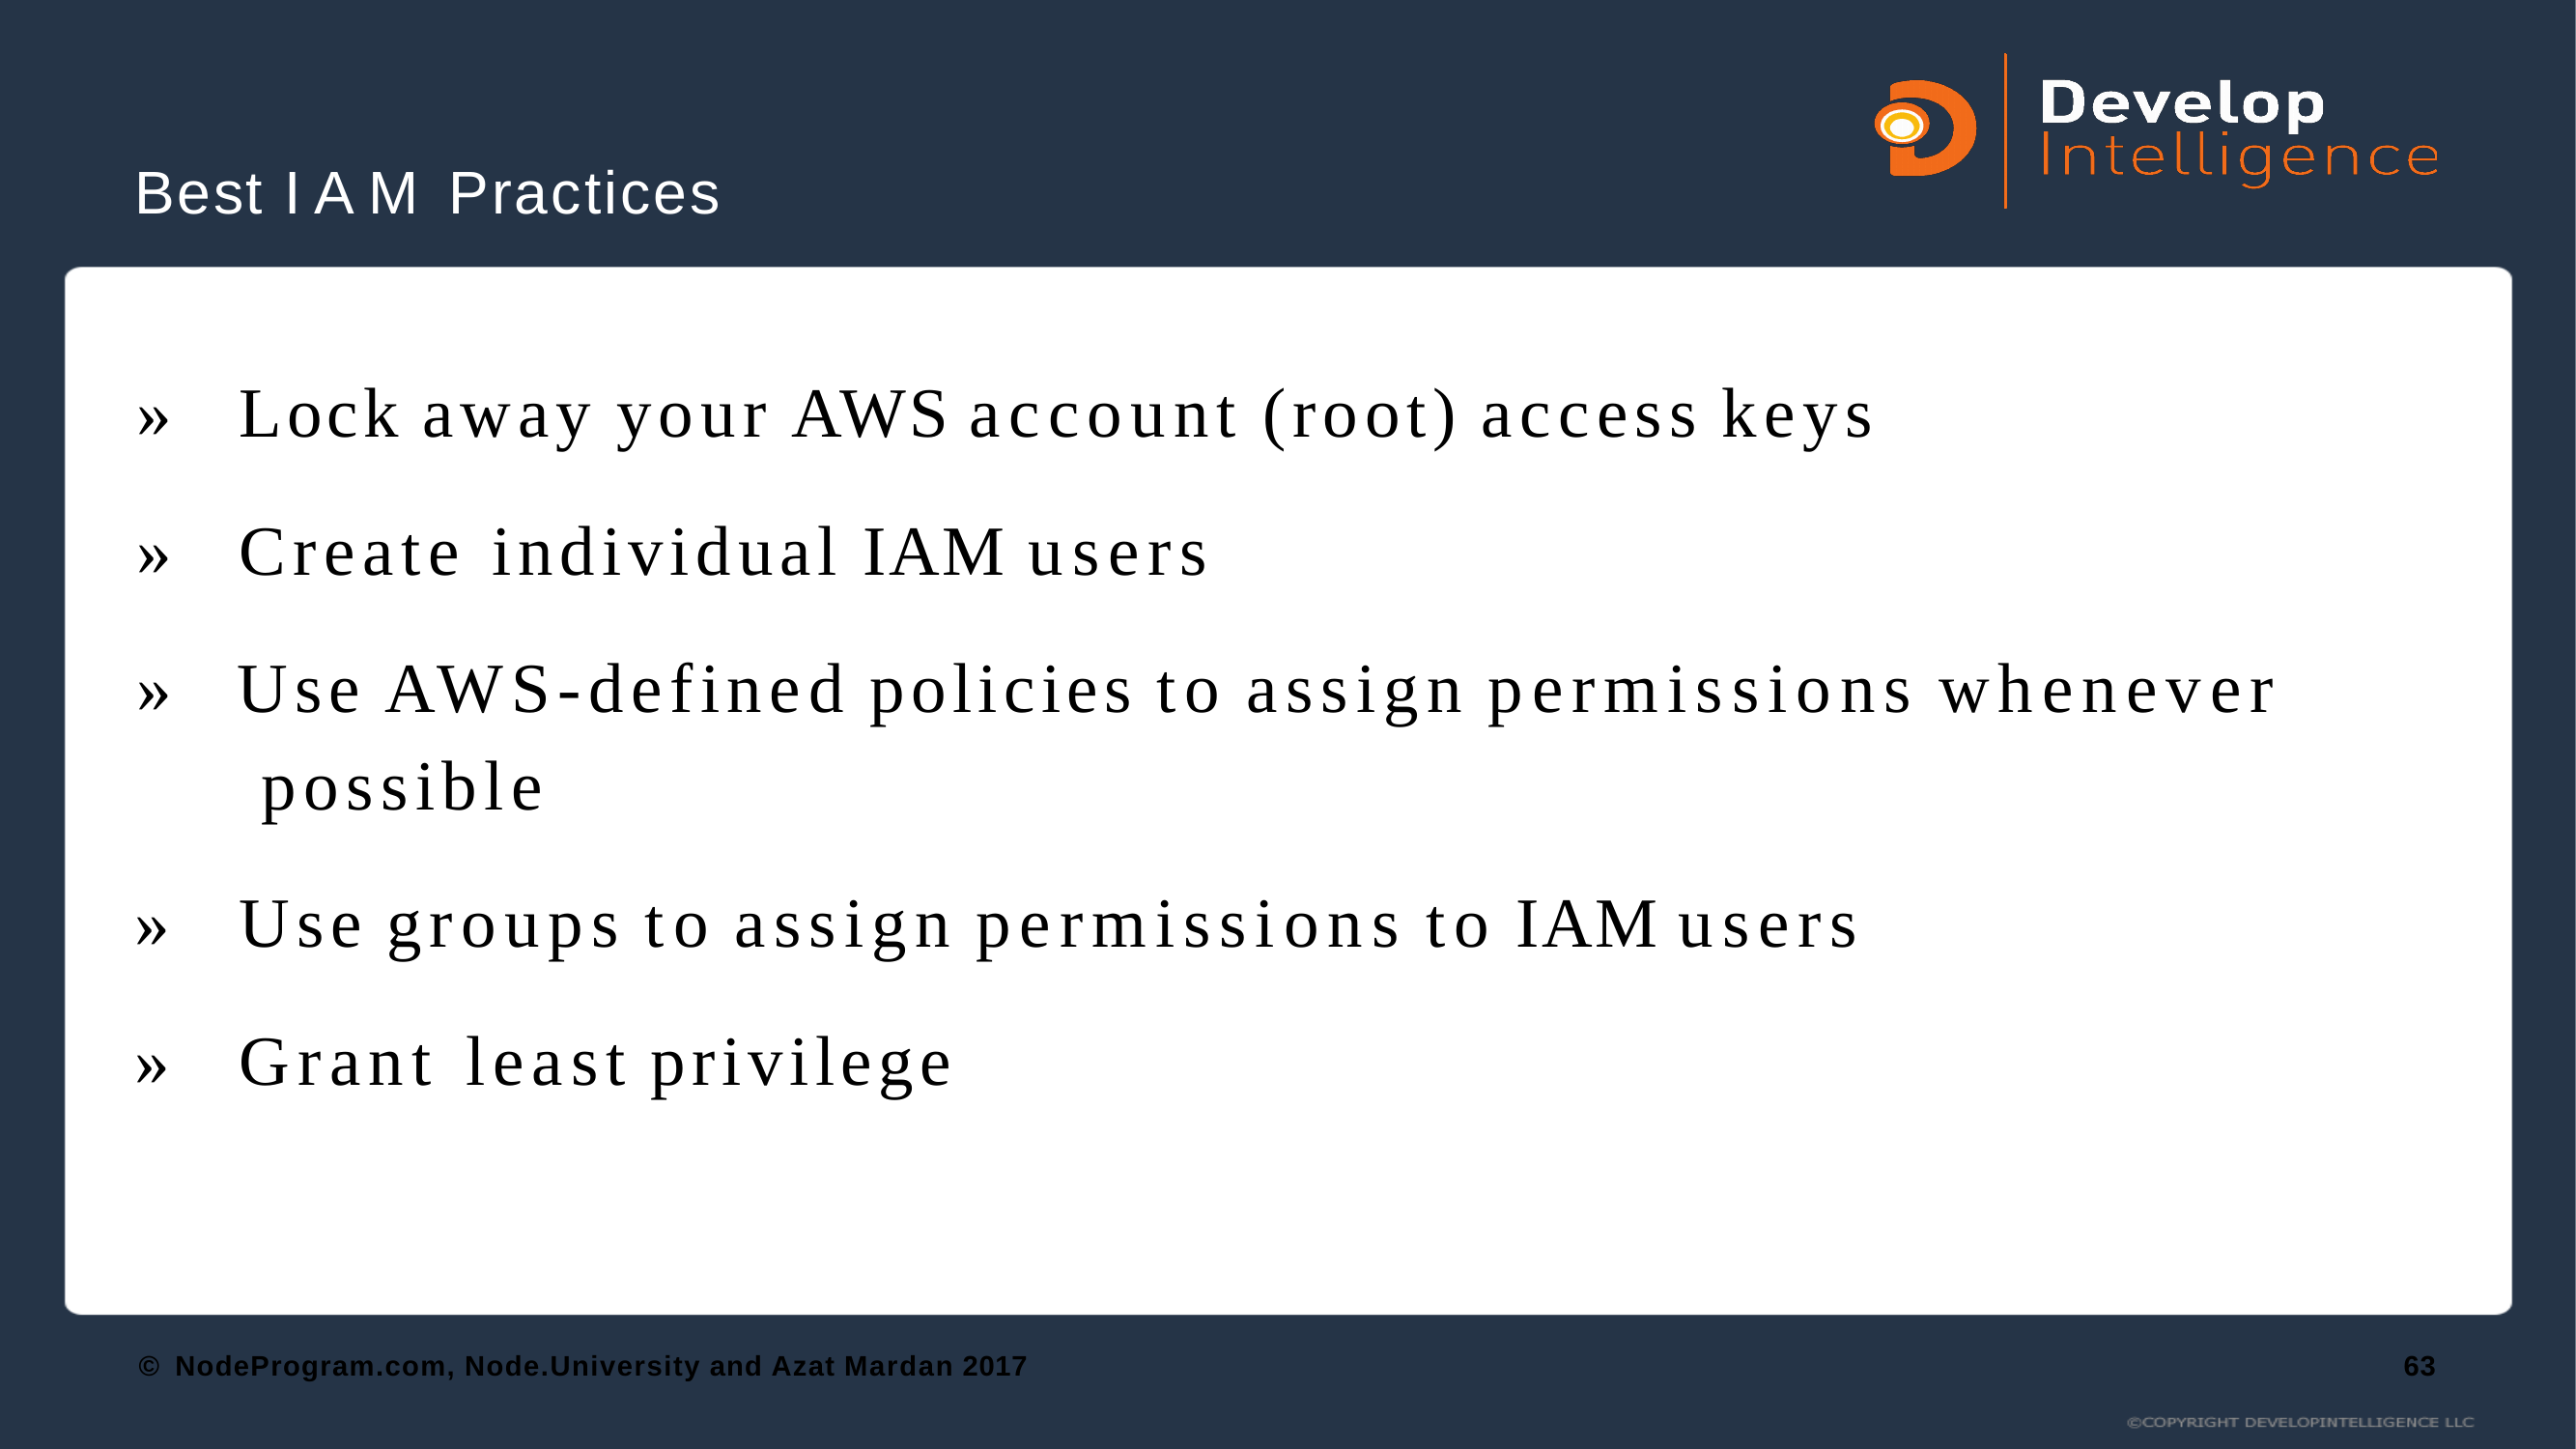

# Best IAM Practices
»	Lock away your AWS account (root) access keys
»	Create individual IAM users
»	Use AWS-defined policies to assign permissions whenever  possible
»	Use groups to assign permissions to IAM users
»	Grant least privilege
© NodeProgram.com, Node.University and Azat Mardan 2017
63